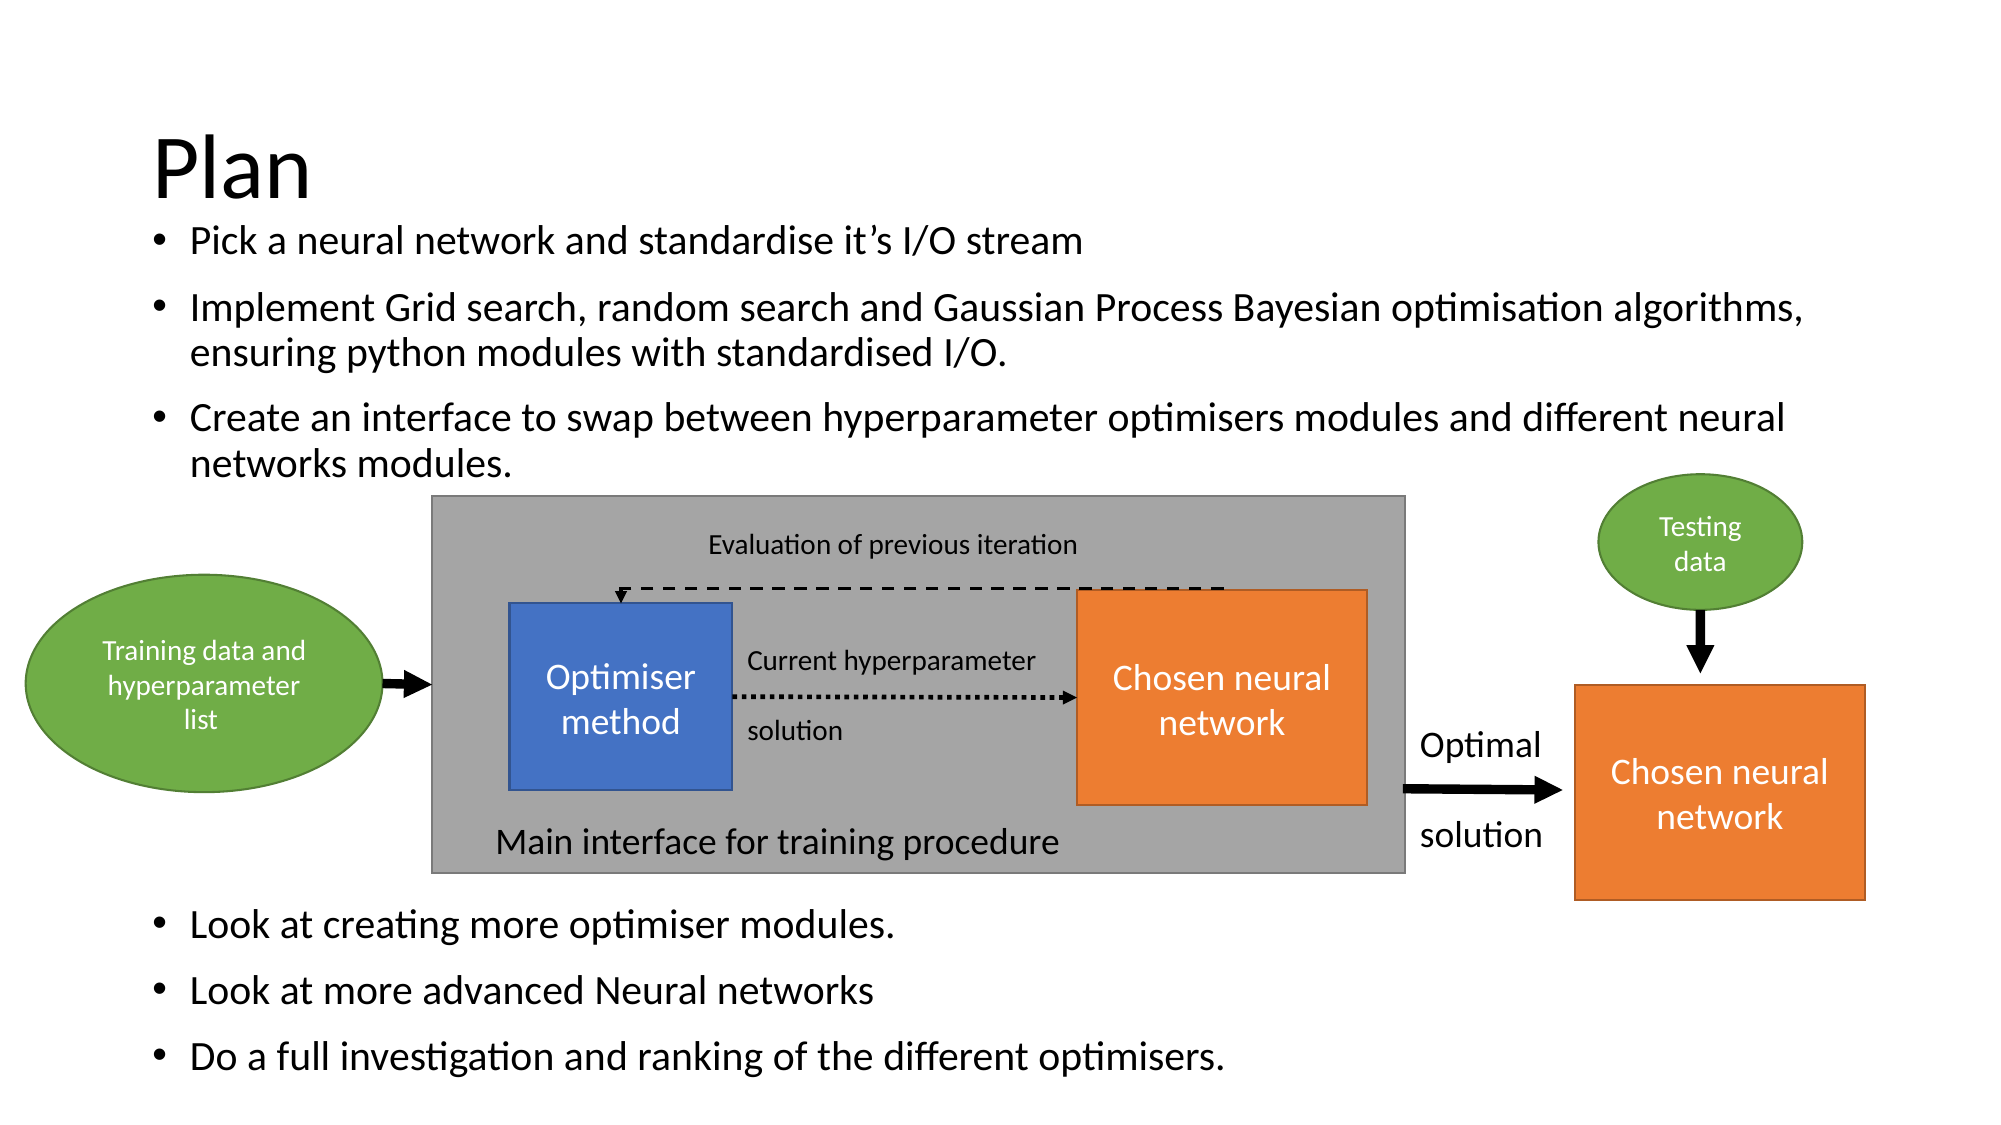

# Plan
Pick a neural network and standardise it’s I/O stream
Implement Grid search, random search and Gaussian Process Bayesian optimisation algorithms, ensuring python modules with standardised I/O.
Create an interface to swap between hyperparameter optimisers modules and different neural networks modules.

Look at creating more optimiser modules.
Look at more advanced Neural networks
Do a full investigation and ranking of the different optimisers.
Testing data

Evaluation of previous iteration

Training data and hyperparameter list
Chosen neural network
Optimiser method
Current hyperparameter
solution
Chosen neural network
Optimal
solution
Main interface for training procedure